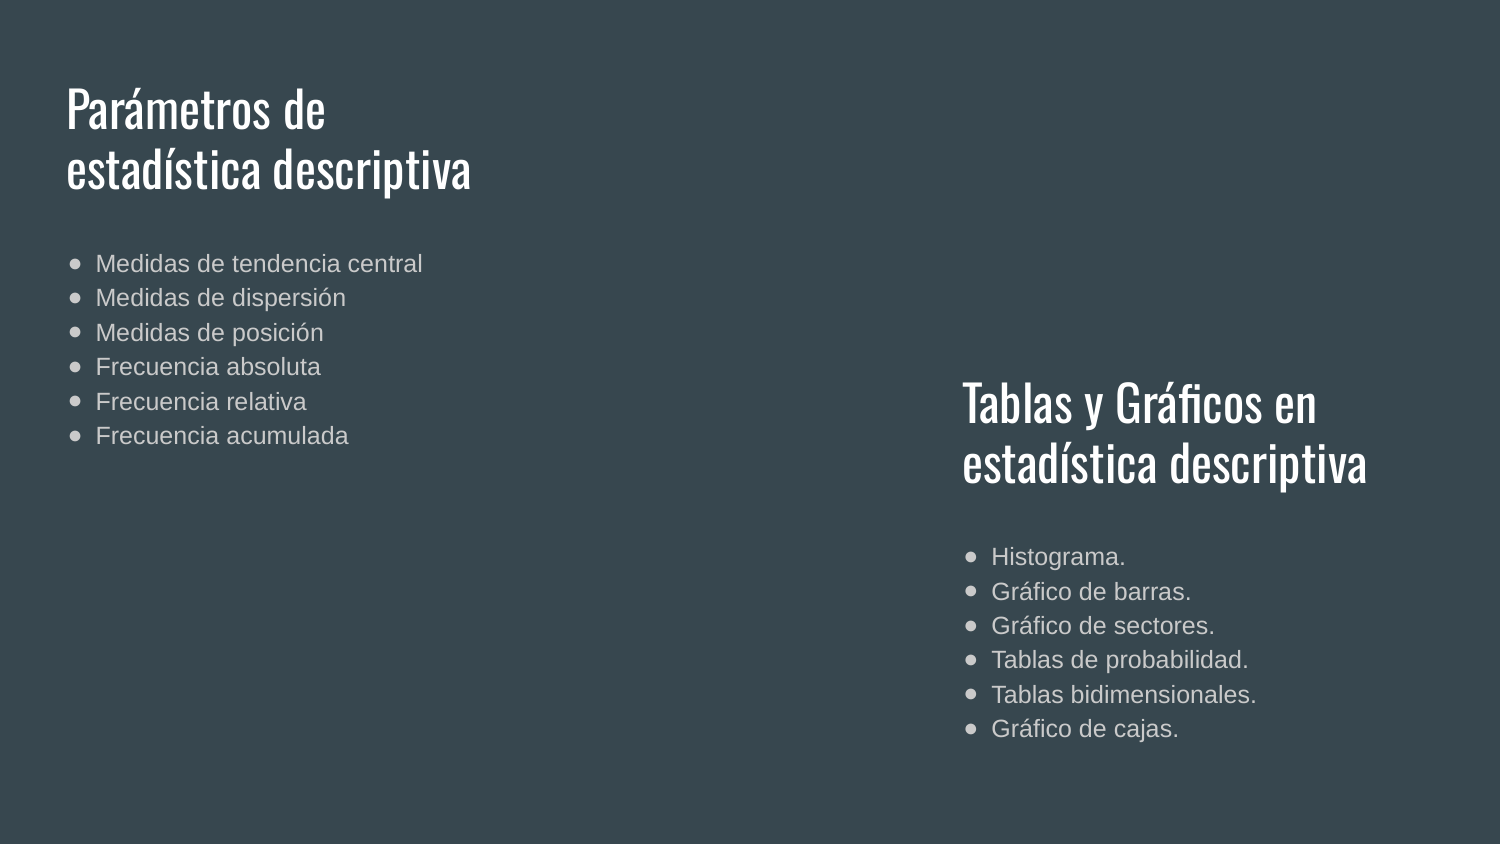

# Parámetros de estadística descriptiva
Medidas de tendencia central
Medidas de dispersión
Medidas de posición
Frecuencia absoluta
Frecuencia relativa
Frecuencia acumulada
Tablas y Gráficos en estadística descriptiva
Histograma.
Gráfico de barras.
Gráfico de sectores.
Tablas de probabilidad.
Tablas bidimensionales.
Gráfico de cajas.